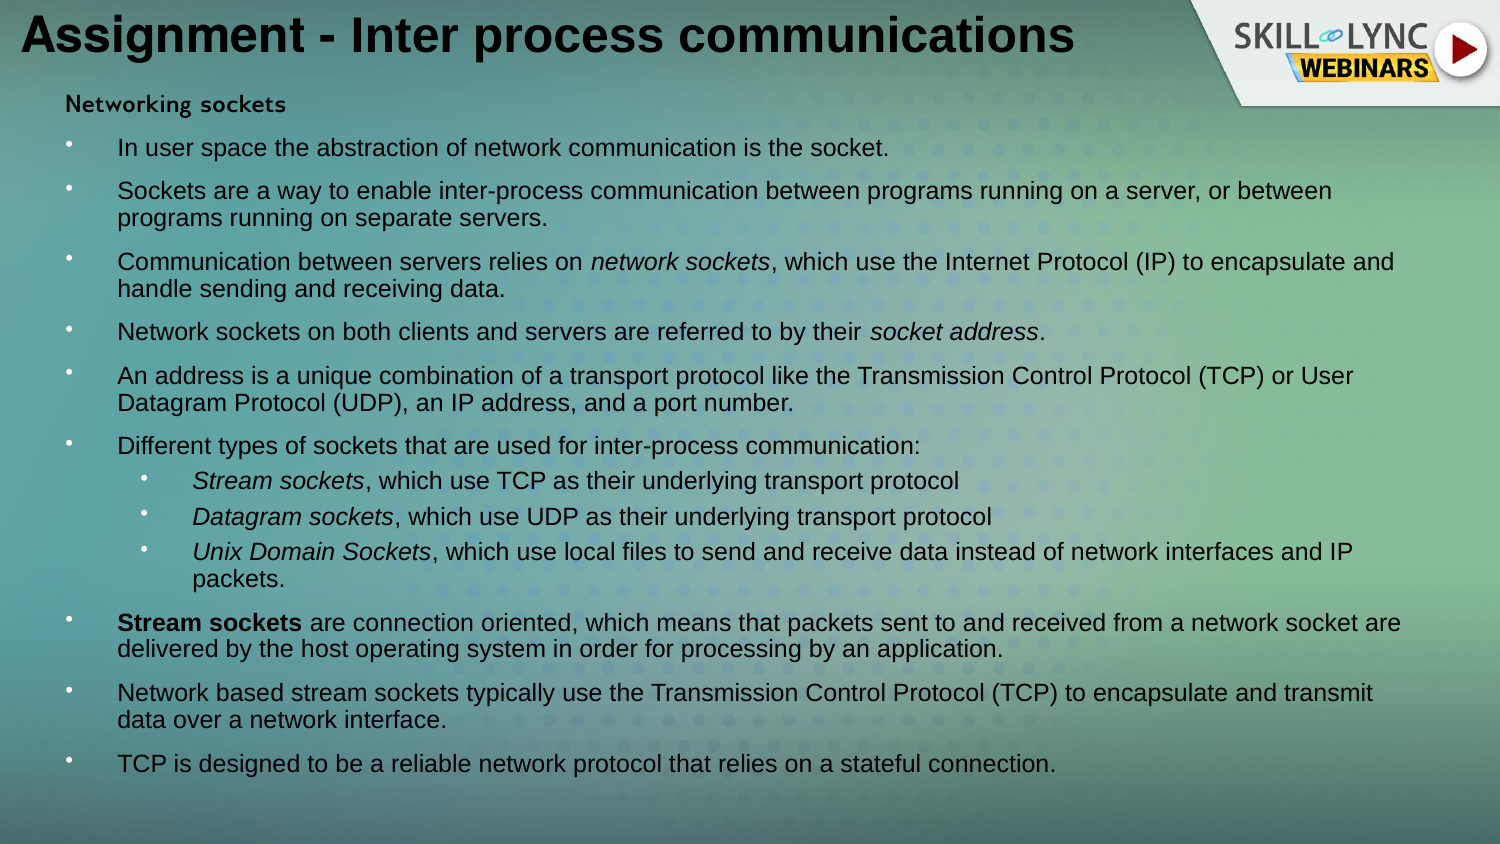

Assignment - Inter process communications
Networking sockets
In user space the abstraction of network communication is the socket.
Sockets are a way to enable inter-process communication between programs running on a server, or between programs running on separate servers.
Communication between servers relies on network sockets, which use the Internet Protocol (IP) to encapsulate and handle sending and receiving data.
Network sockets on both clients and servers are referred to by their socket address.
An address is a unique combination of a transport protocol like the Transmission Control Protocol (TCP) or User Datagram Protocol (UDP), an IP address, and a port number.
Different types of sockets that are used for inter-process communication:
Stream sockets, which use TCP as their underlying transport protocol
Datagram sockets, which use UDP as their underlying transport protocol
Unix Domain Sockets, which use local files to send and receive data instead of network interfaces and IP packets.
Stream sockets are connection oriented, which means that packets sent to and received from a network socket are delivered by the host operating system in order for processing by an application.
Network based stream sockets typically use the Transmission Control Protocol (TCP) to encapsulate and transmit data over a network interface.
TCP is designed to be a reliable network protocol that relies on a stateful connection.